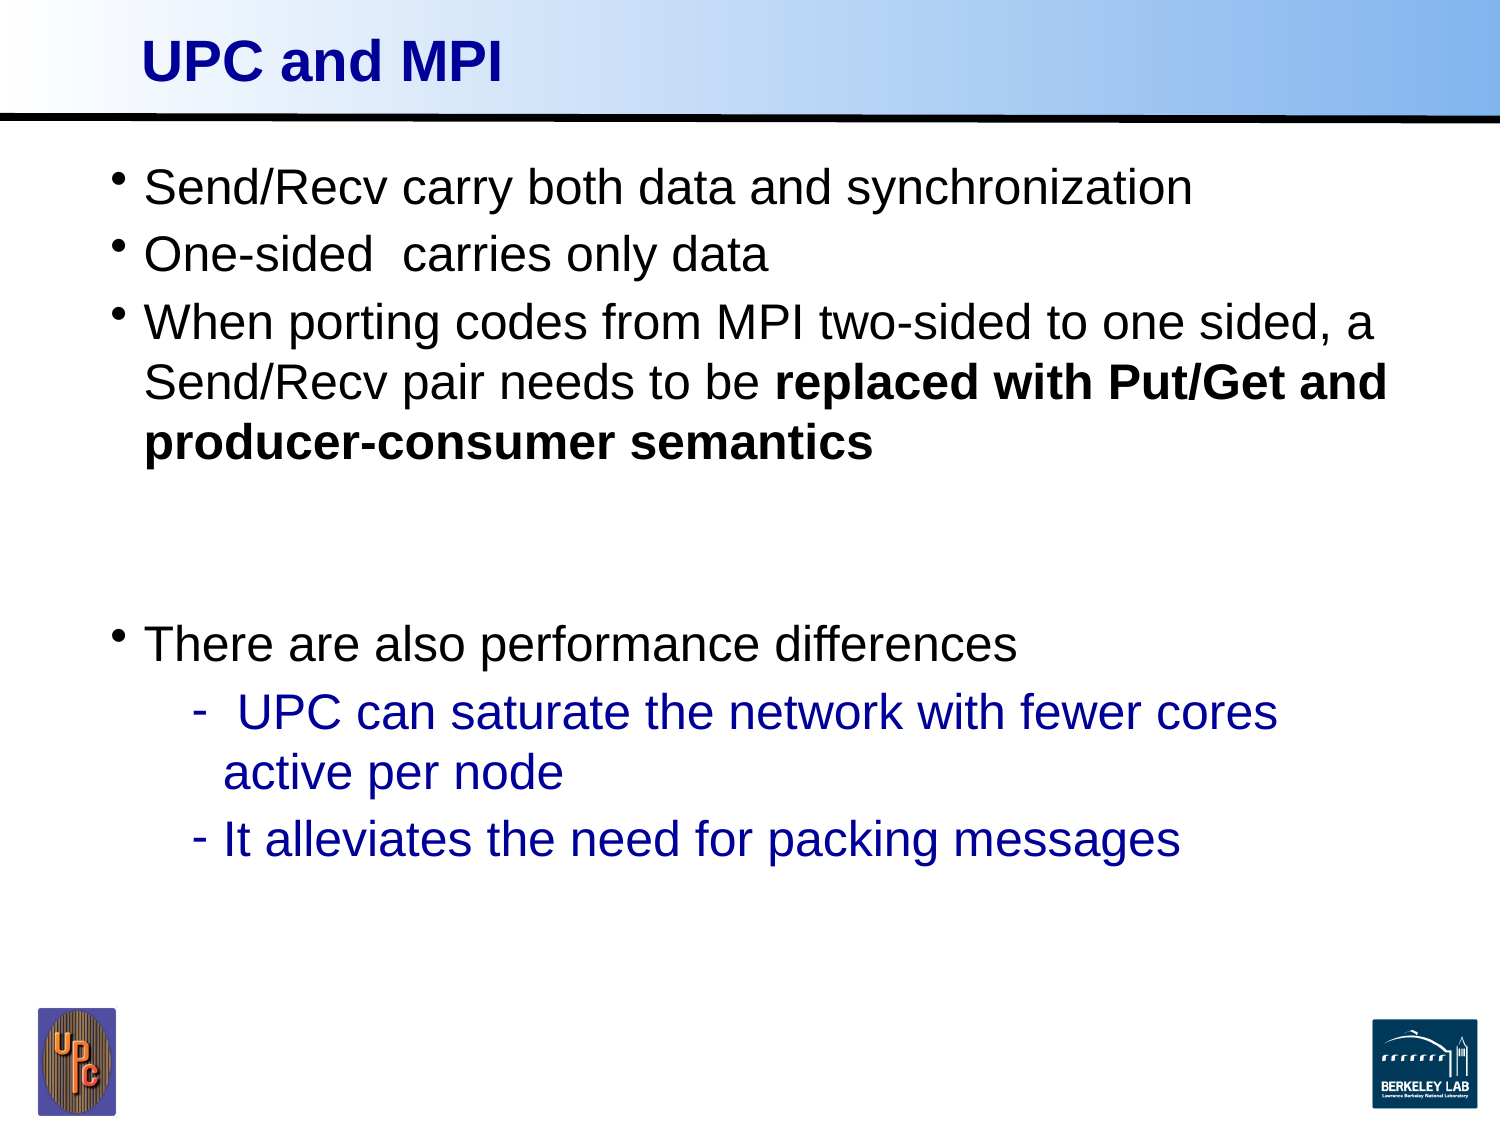

# UPC and MPI
Send/Recv carry both data and synchronization
One-sided  carries only data
When porting codes from MPI two-sided to one sided, a Send/Recv pair needs to be replaced with Put/Get and producer-consumer semantics

There are also performance differences
 UPC can saturate the network with fewer cores active per node
It alleviates the need for packing messages